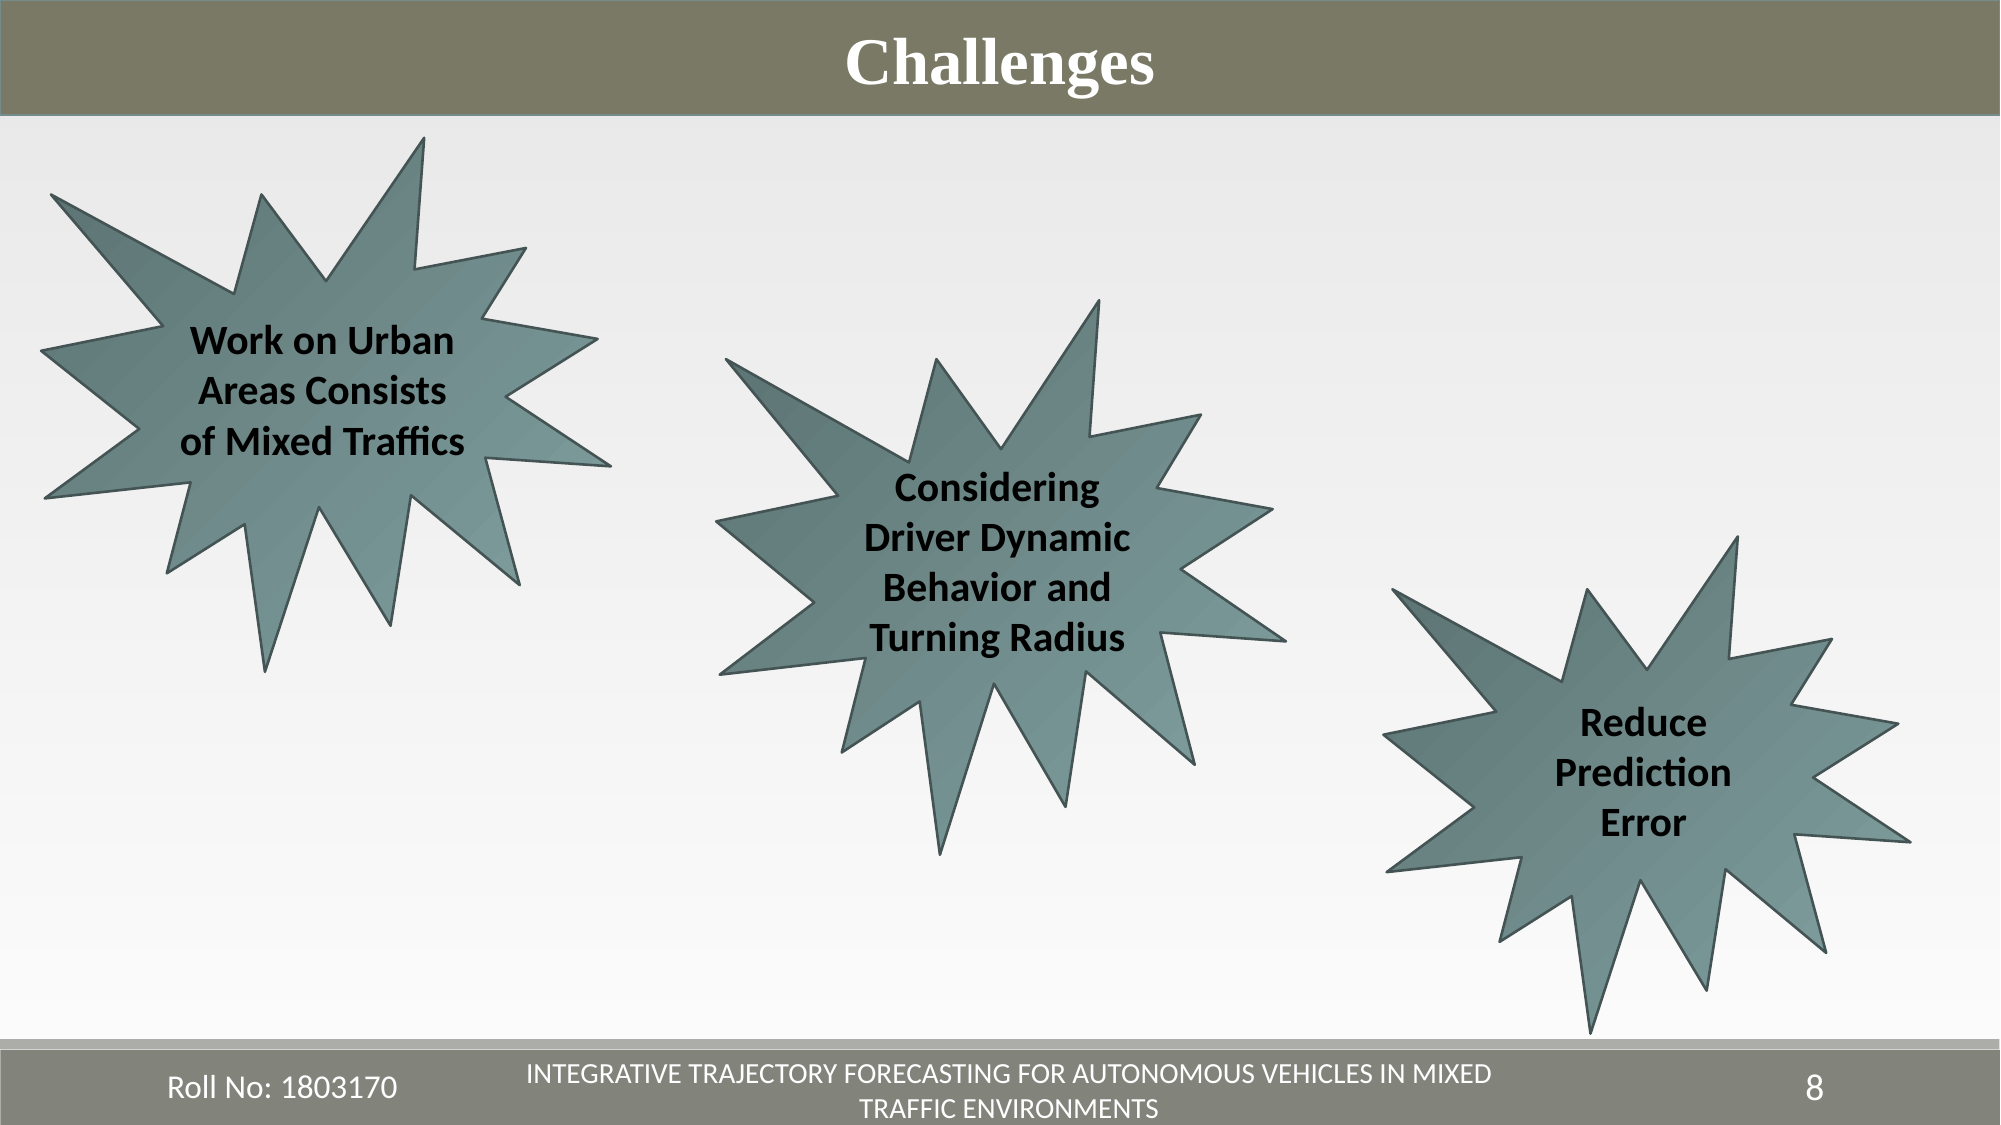

Challenges
Work on Urban Areas Consists of Mixed Traffics
Considering Driver Dynamic Behavior and Turning Radius
Reduce Prediction Error
Roll No: 1803170
8
Integrative Trajectory Forecasting for Autonomous Vehicles in Mixed Traffic Environments